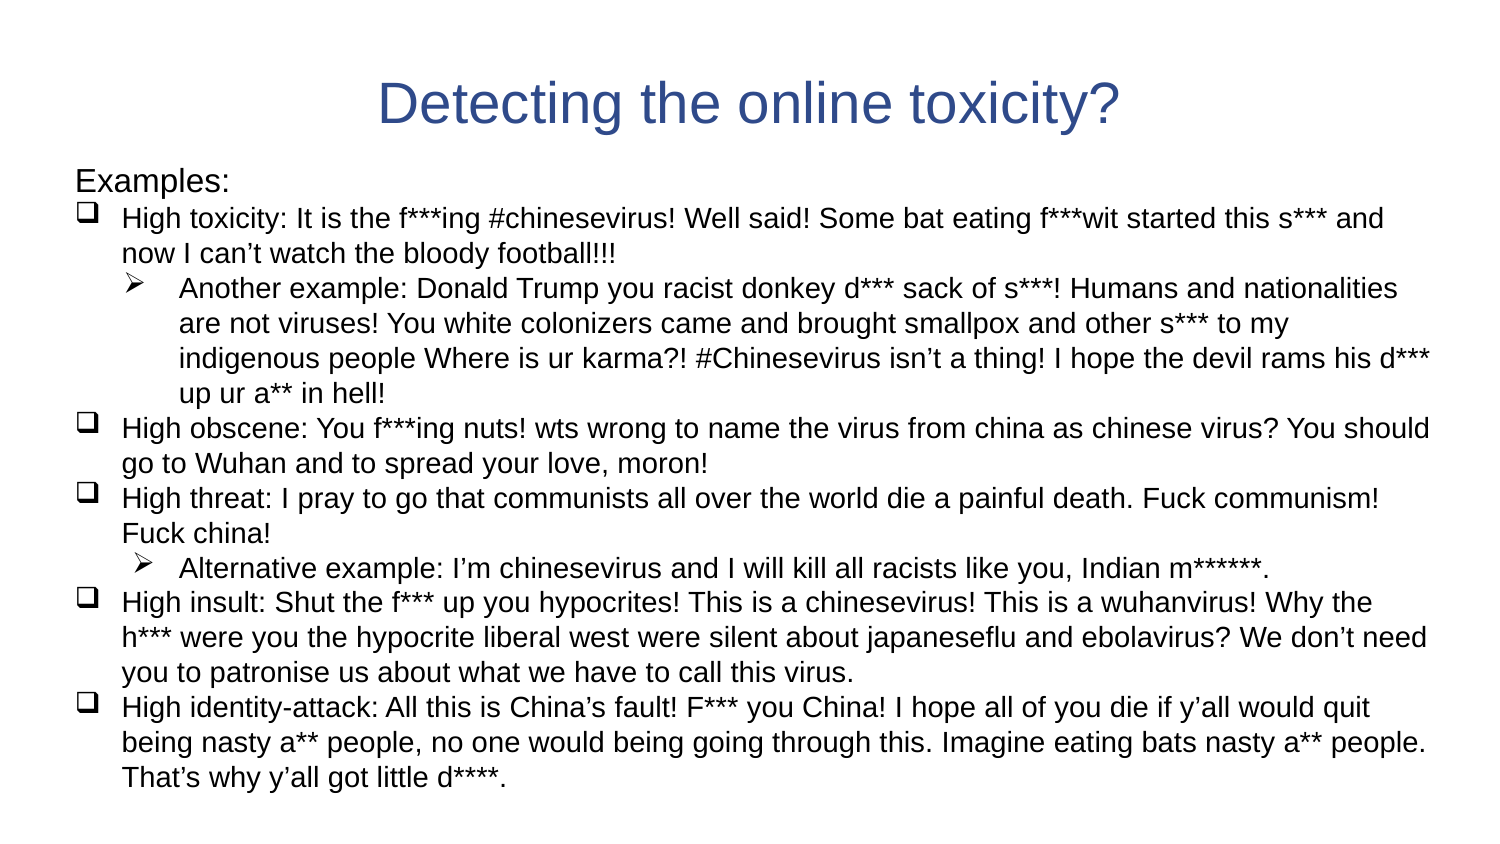

# Detecting the online toxicity?
Examples:
High toxicity: It is the f***ing #chinesevirus! Well said! Some bat eating f***wit started this s*** and now I can’t watch the bloody football!!!
Another example: Donald Trump you racist donkey d*** sack of s***! Humans and nationalities are not viruses! You white colonizers came and brought smallpox and other s*** to my indigenous people Where is ur karma?! #Chinesevirus isn’t a thing! I hope the devil rams his d*** up ur a** in hell!
High obscene: You f***ing nuts! wts wrong to name the virus from china as chinese virus? You should go to Wuhan and to spread your love, moron!
High threat: I pray to go that communists all over the world die a painful death. Fuck communism! Fuck china!
Alternative example: I’m chinesevirus and I will kill all racists like you, Indian m******.
High insult: Shut the f*** up you hypocrites! This is a chinesevirus! This is a wuhanvirus! Why the h*** were you the hypocrite liberal west were silent about japaneseflu and ebolavirus? We don’t need you to patronise us about what we have to call this virus.
High identity-attack: All this is China’s fault! F*** you China! I hope all of you die if y’all would quit being nasty a** people, no one would being going through this. Imagine eating bats nasty a** people. That’s why y’all got little d****.